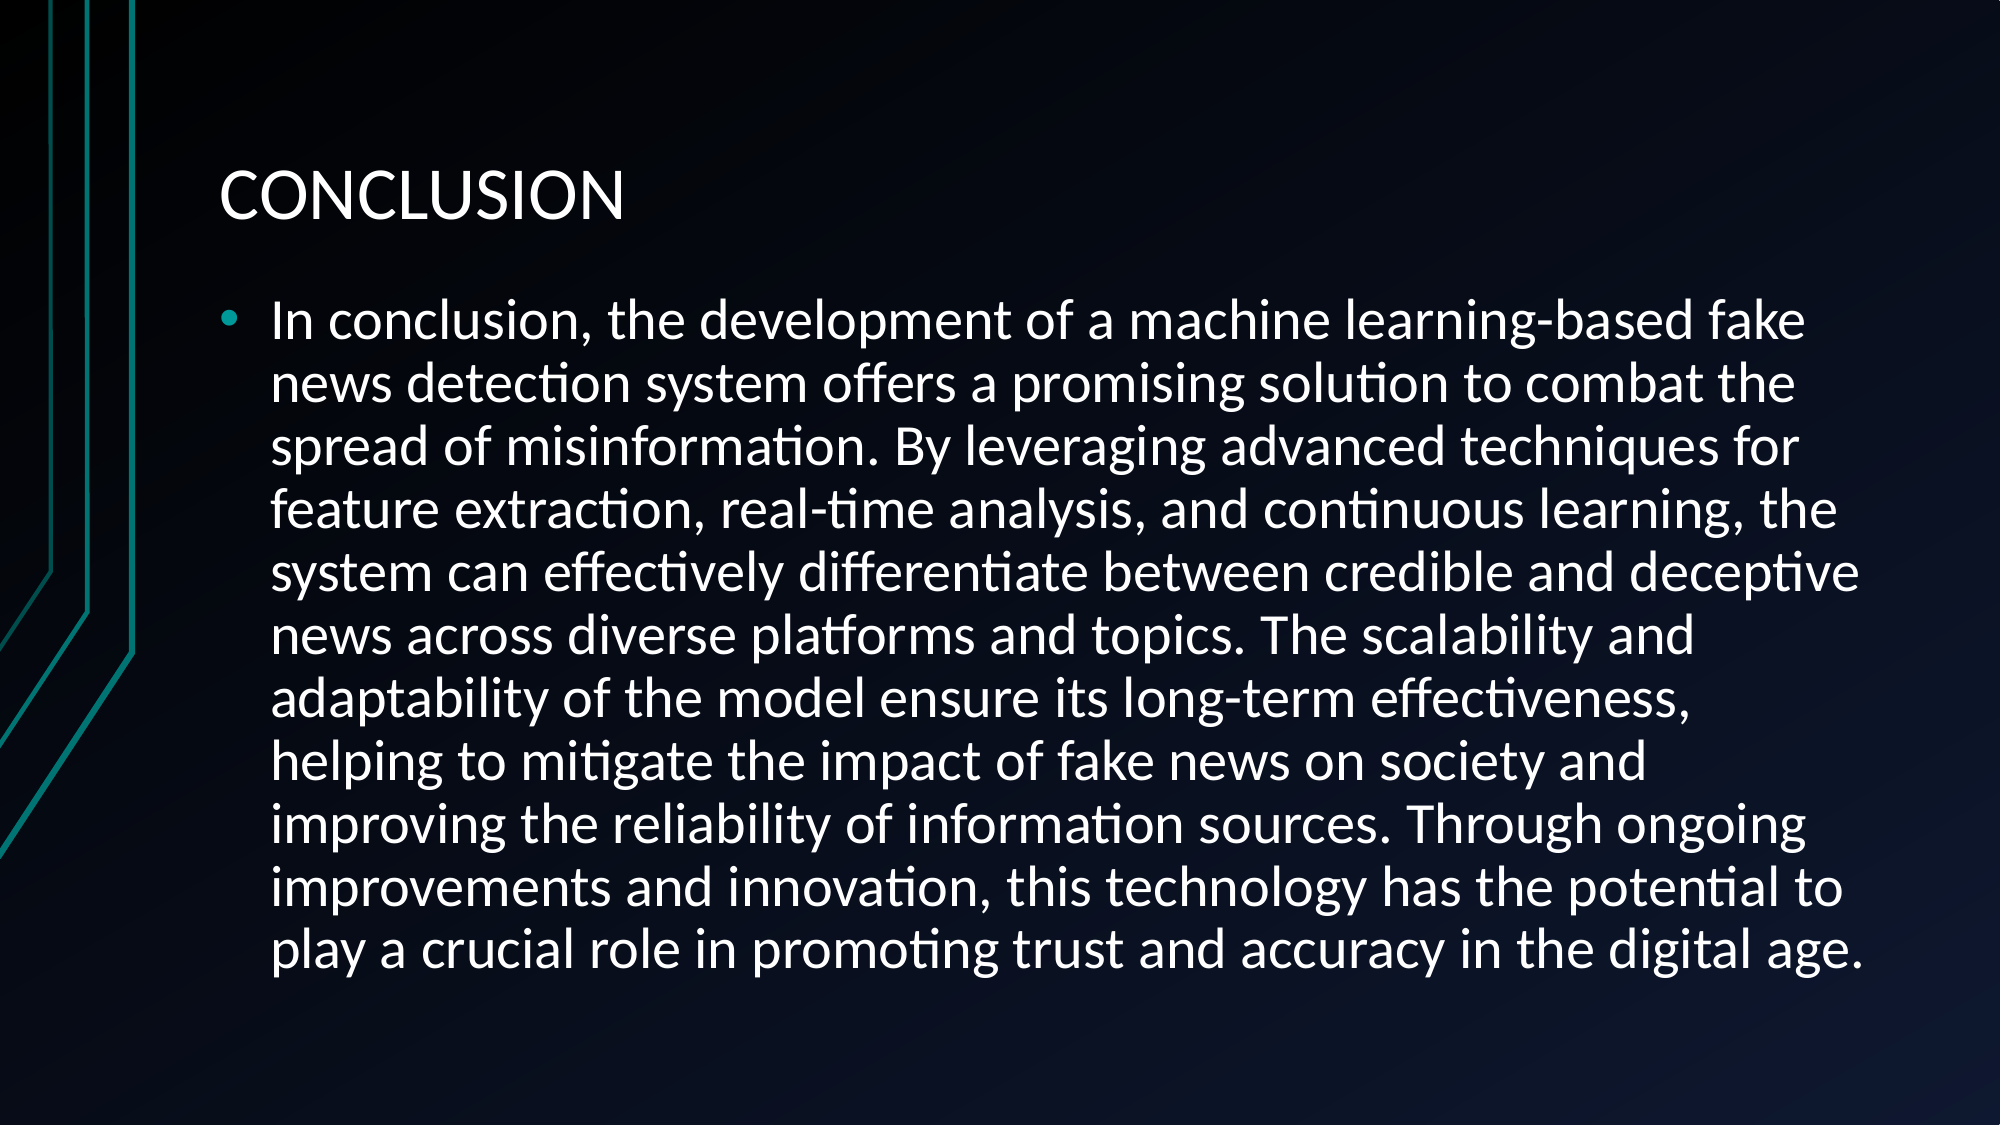

# CONCLUSION
In conclusion, the development of a machine learning-based fake news detection system offers a promising solution to combat the spread of misinformation. By leveraging advanced techniques for feature extraction, real-time analysis, and continuous learning, the system can effectively differentiate between credible and deceptive news across diverse platforms and topics. The scalability and adaptability of the model ensure its long-term effectiveness, helping to mitigate the impact of fake news on society and improving the reliability of information sources. Through ongoing improvements and innovation, this technology has the potential to play a crucial role in promoting trust and accuracy in the digital age.